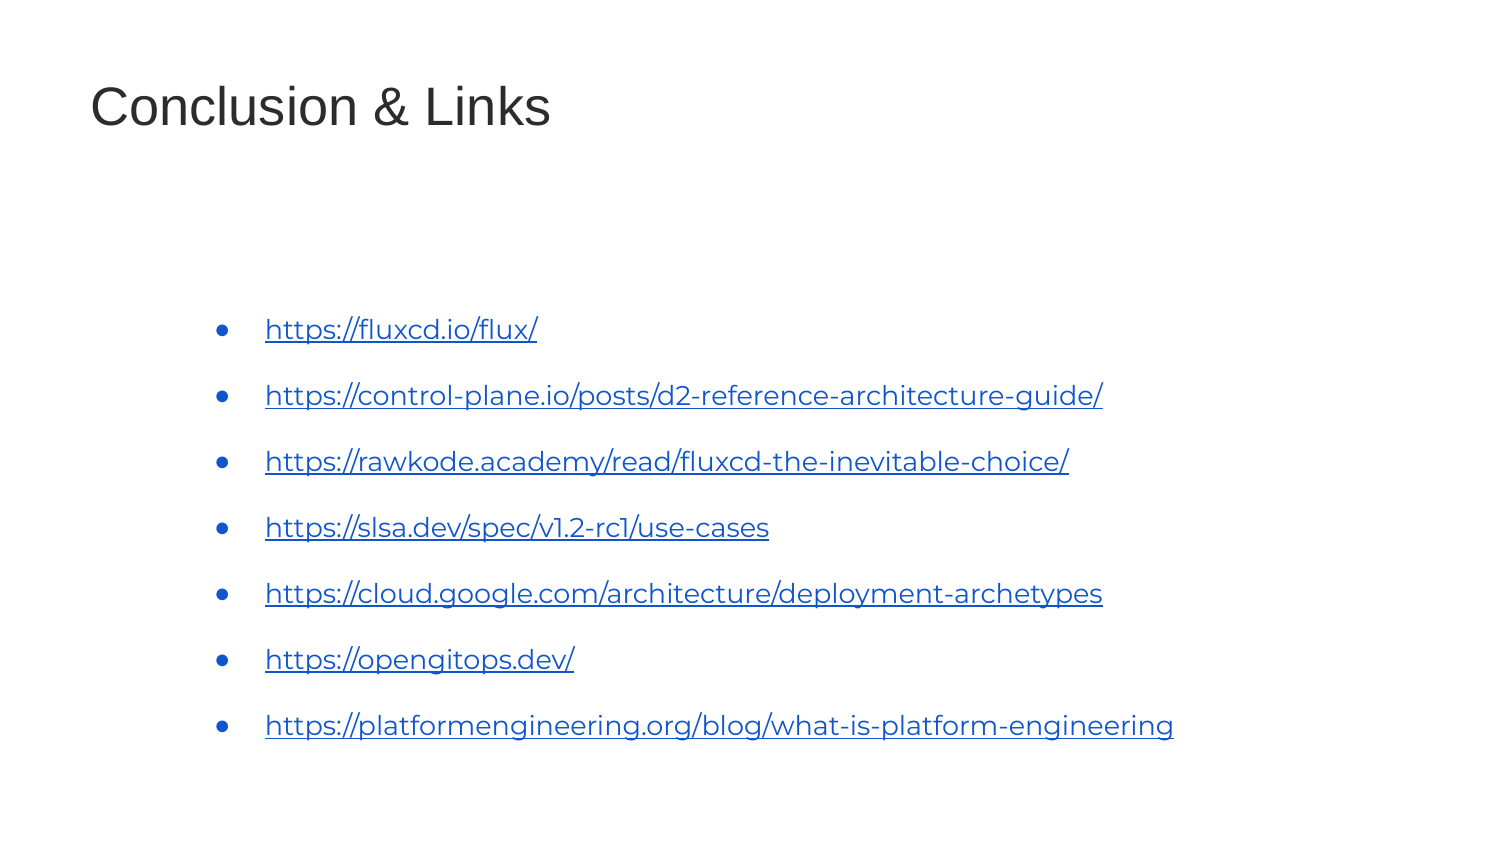

Conclusion & Links
https://fluxcd.io/flux/
https://control-plane.io/posts/d2-reference-architecture-guide/
https://rawkode.academy/read/fluxcd-the-inevitable-choice/
https://slsa.dev/spec/v1.2-rc1/use-cases
https://cloud.google.com/architecture/deployment-archetypes
https://opengitops.dev/
https://platformengineering.org/blog/what-is-platform-engineering